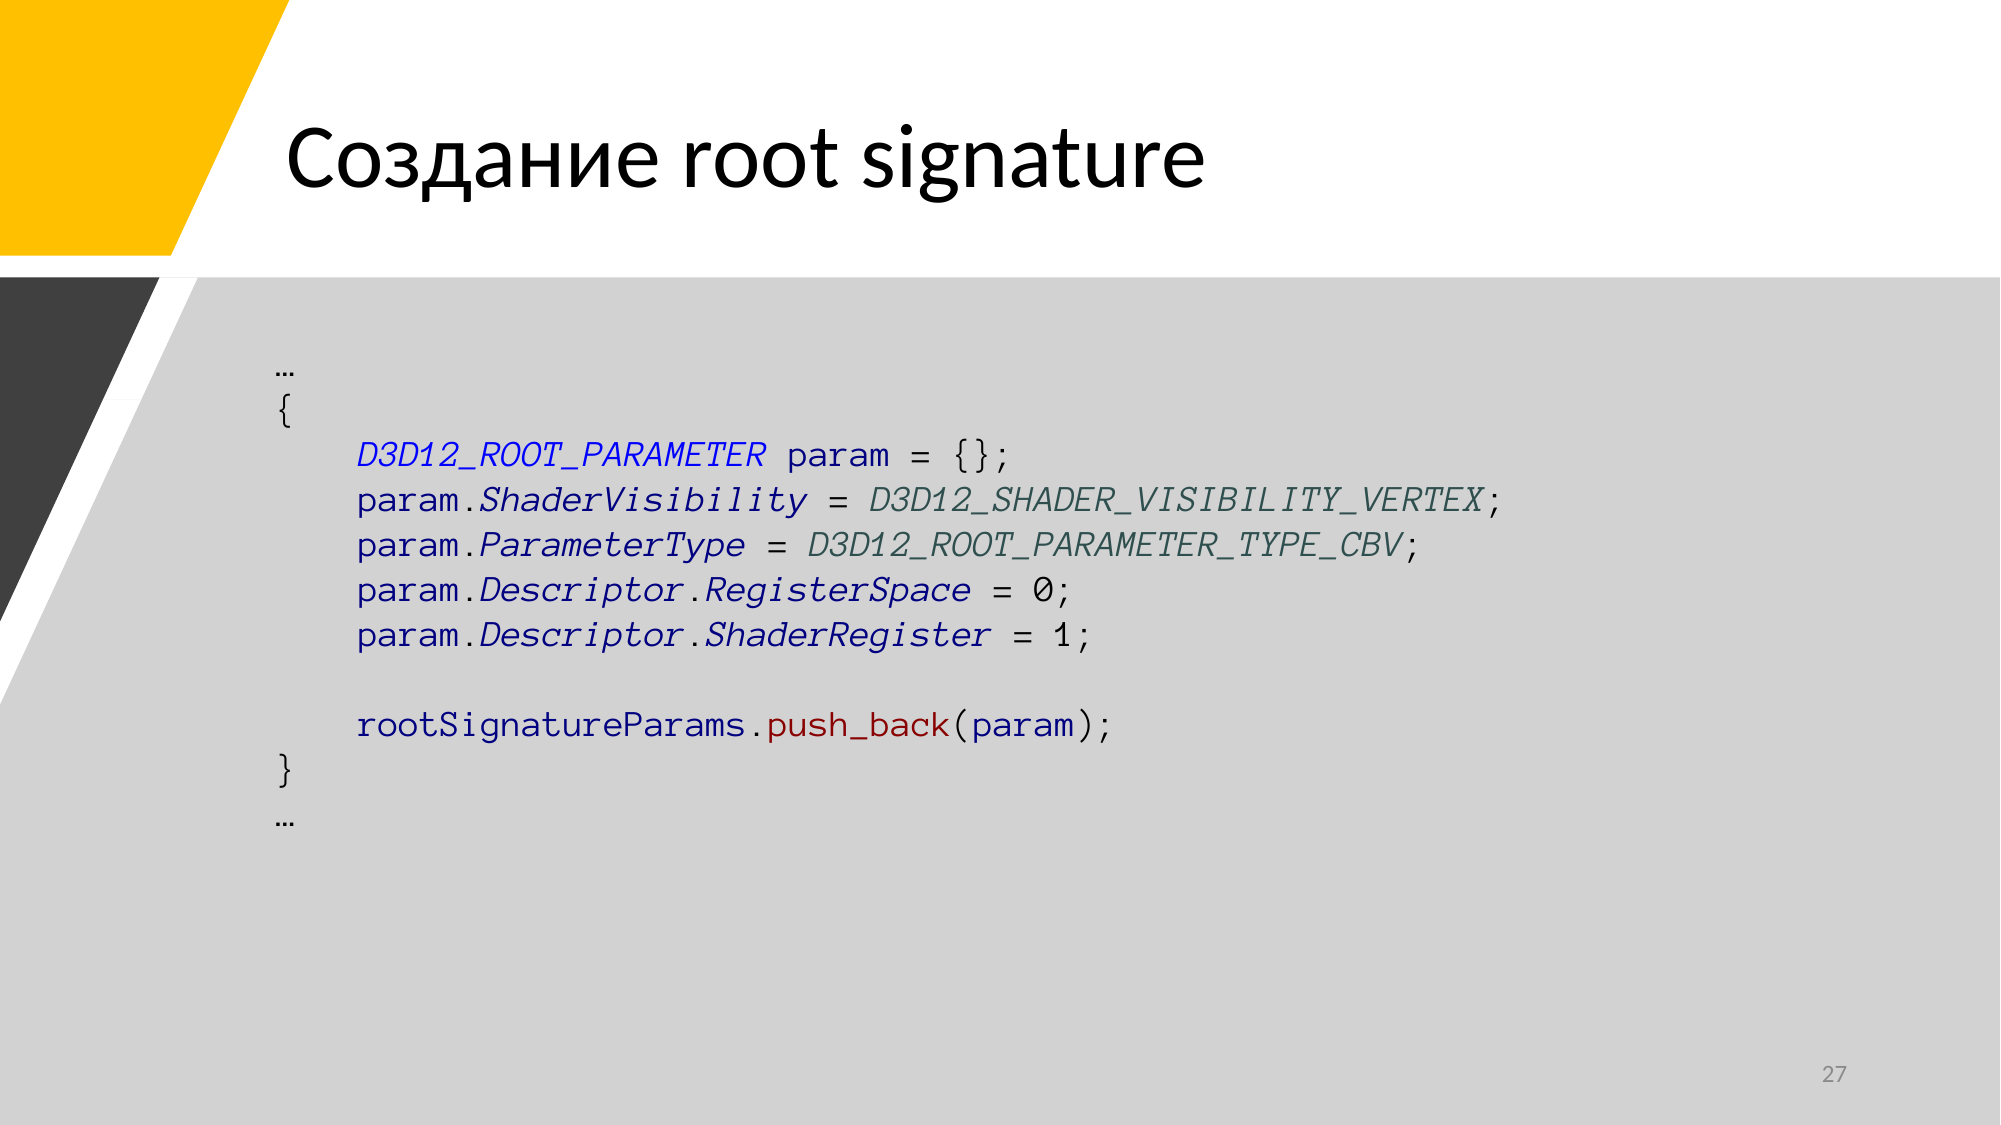

# Создание root signature

…
{
    D3D12_ROOT_PARAMETER param = {};
    param.ShaderVisibility = D3D12_SHADER_VISIBILITY_VERTEX;
    param.ParameterType = D3D12_ROOT_PARAMETER_TYPE_CBV;
    param.Descriptor.RegisterSpace = 0;
    param.Descriptor.ShaderRegister = 1;

    rootSignatureParams.push_back(param);
}
…
27